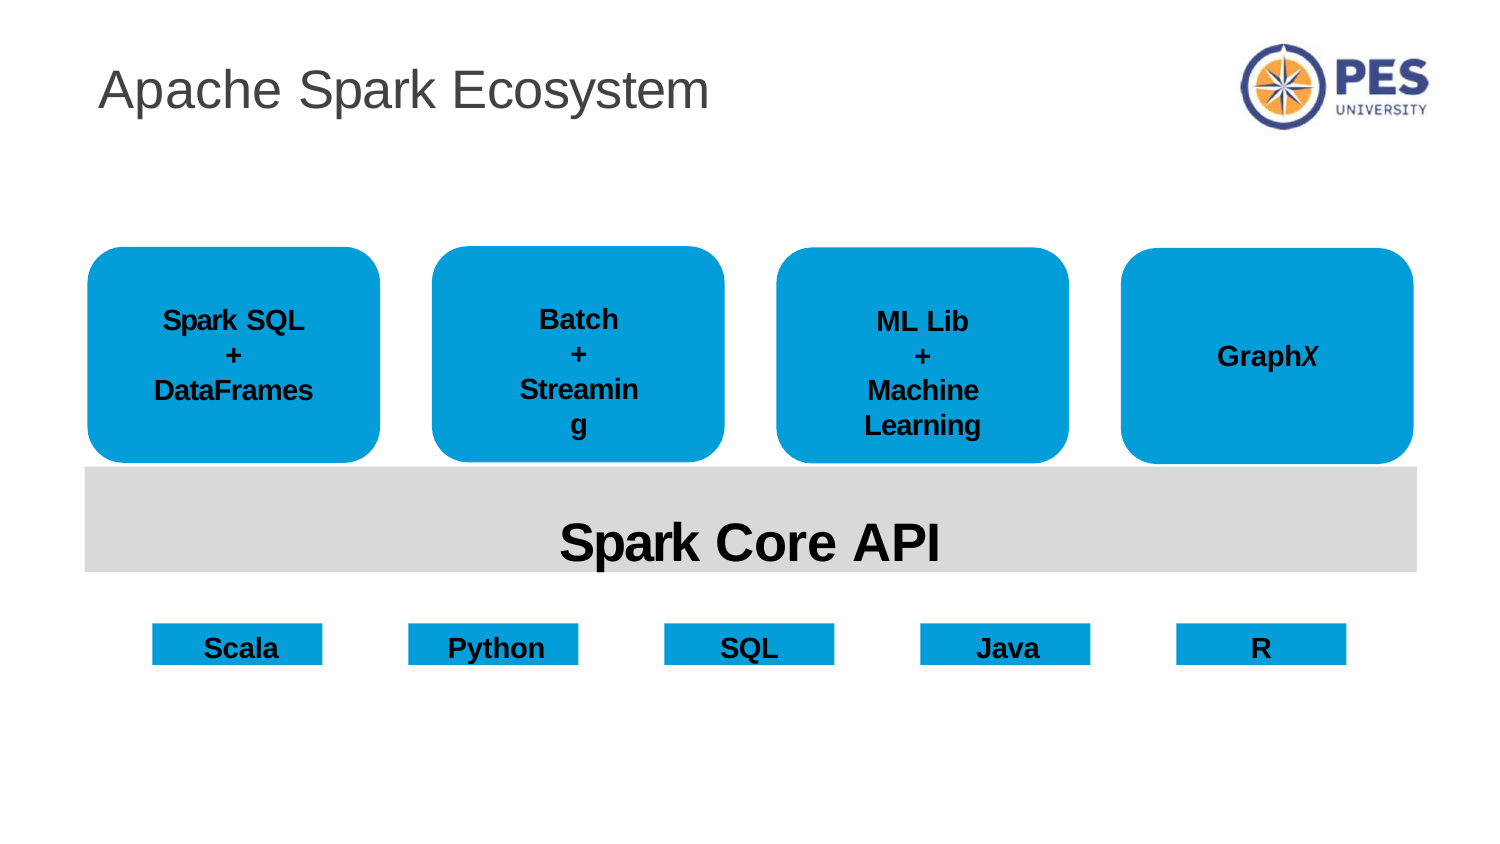

# Apache Spark Ecosystem

Batch
+
Streaming
Spark SQL
+
DataFrames
ML Lib
+
Machine Learning
GraphX
Spark Core API
Scala
Python
SQL
Java
R